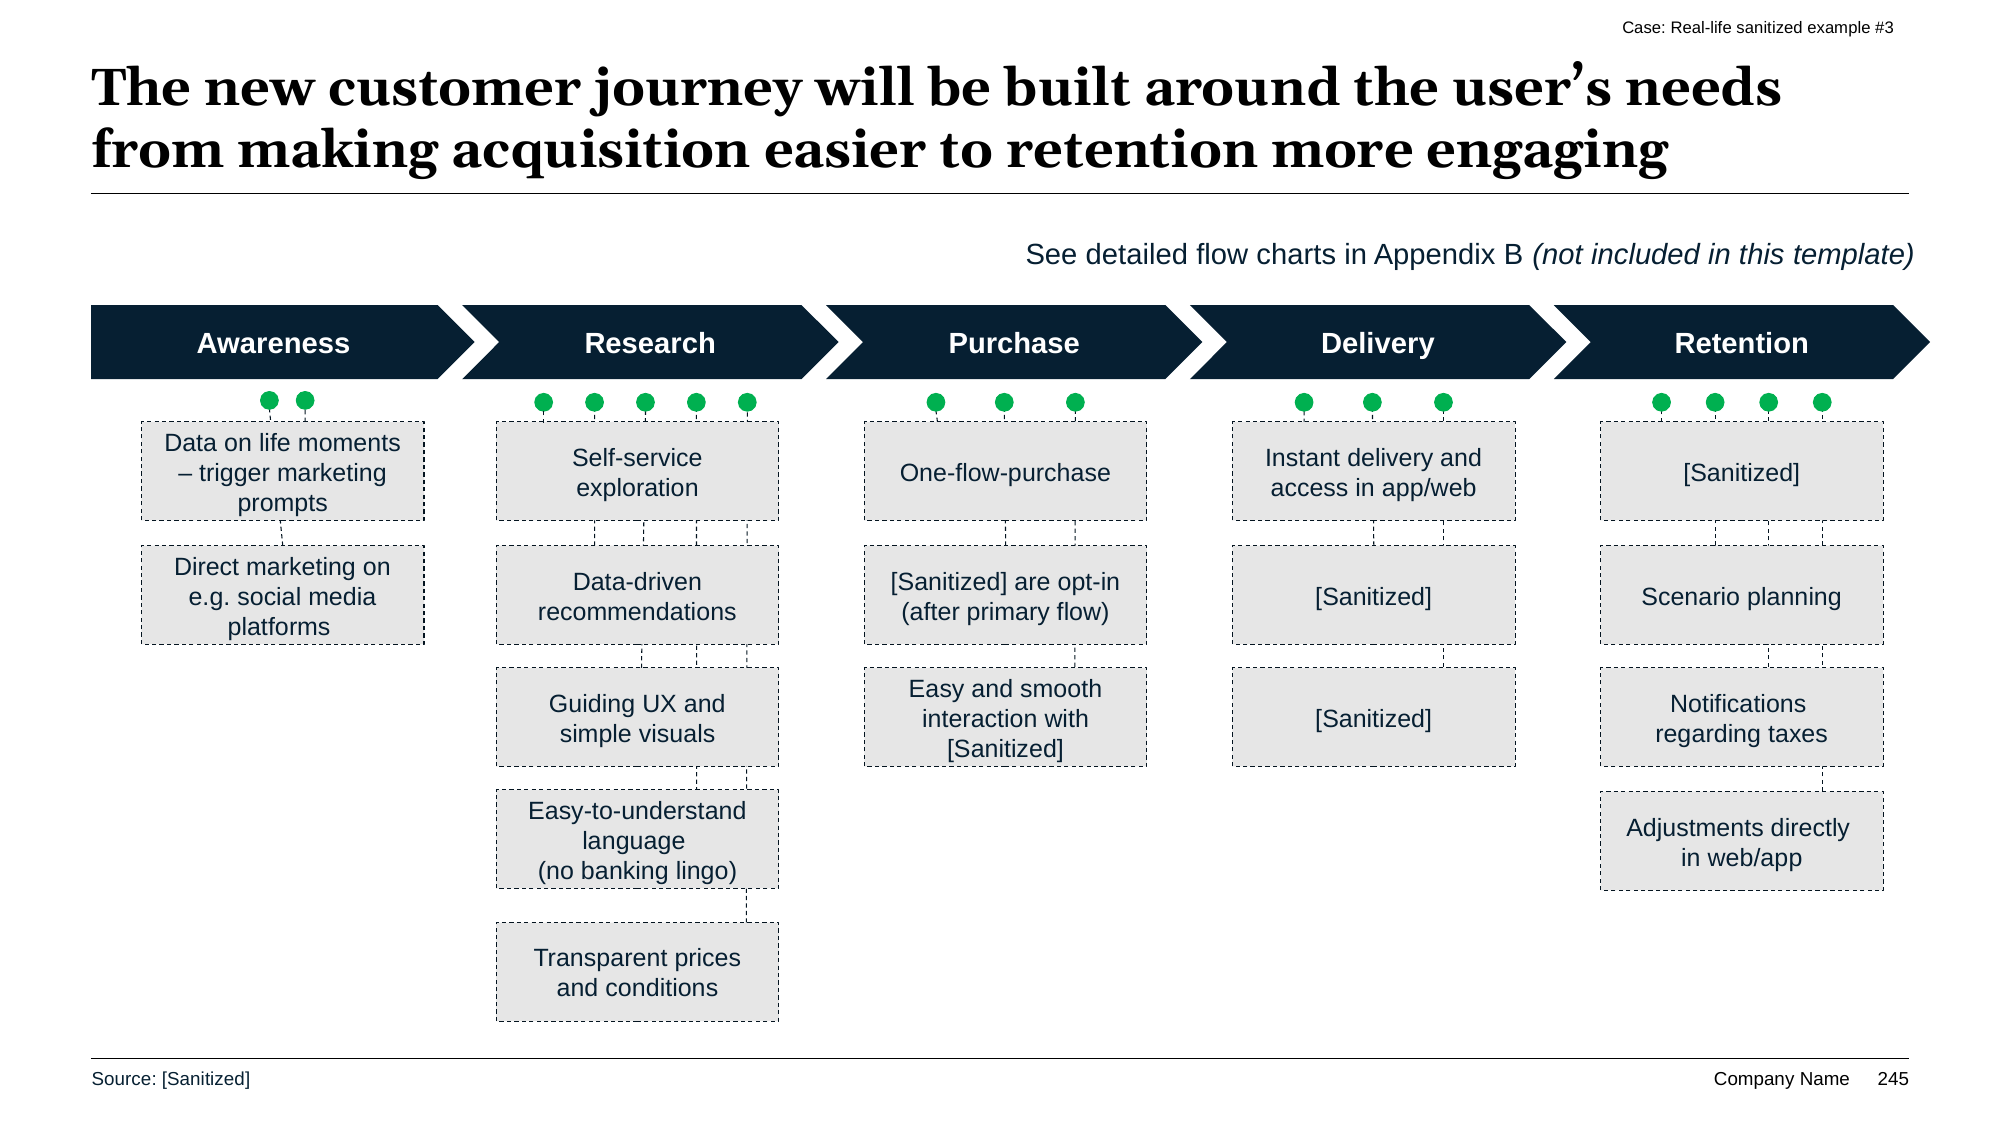

Case: Real-life sanitized example #3
# The new customer journey will be built around the user’s needs from making acquisition easier to retention more engaging

See detailed flow charts in Appendix B (not included in this template)
Awareness
Research
Purchase
Delivery
Retention

Data on life moments – trigger marketing prompts
Self-service exploration
One-flow-purchase
Instant delivery and access in app/web
[Sanitized]
Direct marketing on e.g. social media platforms
Data-driven recommendations
[Sanitized] are opt-in (after primary flow)
[Sanitized]
Scenario planning
Guiding UX and simple visuals
Easy and smooth interaction with [Sanitized]
[Sanitized]
Notifications
regarding taxes
Easy-to-understand language
(no banking lingo)
Adjustments directly
in web/app
Transparent prices and conditions
Source: [Sanitized]